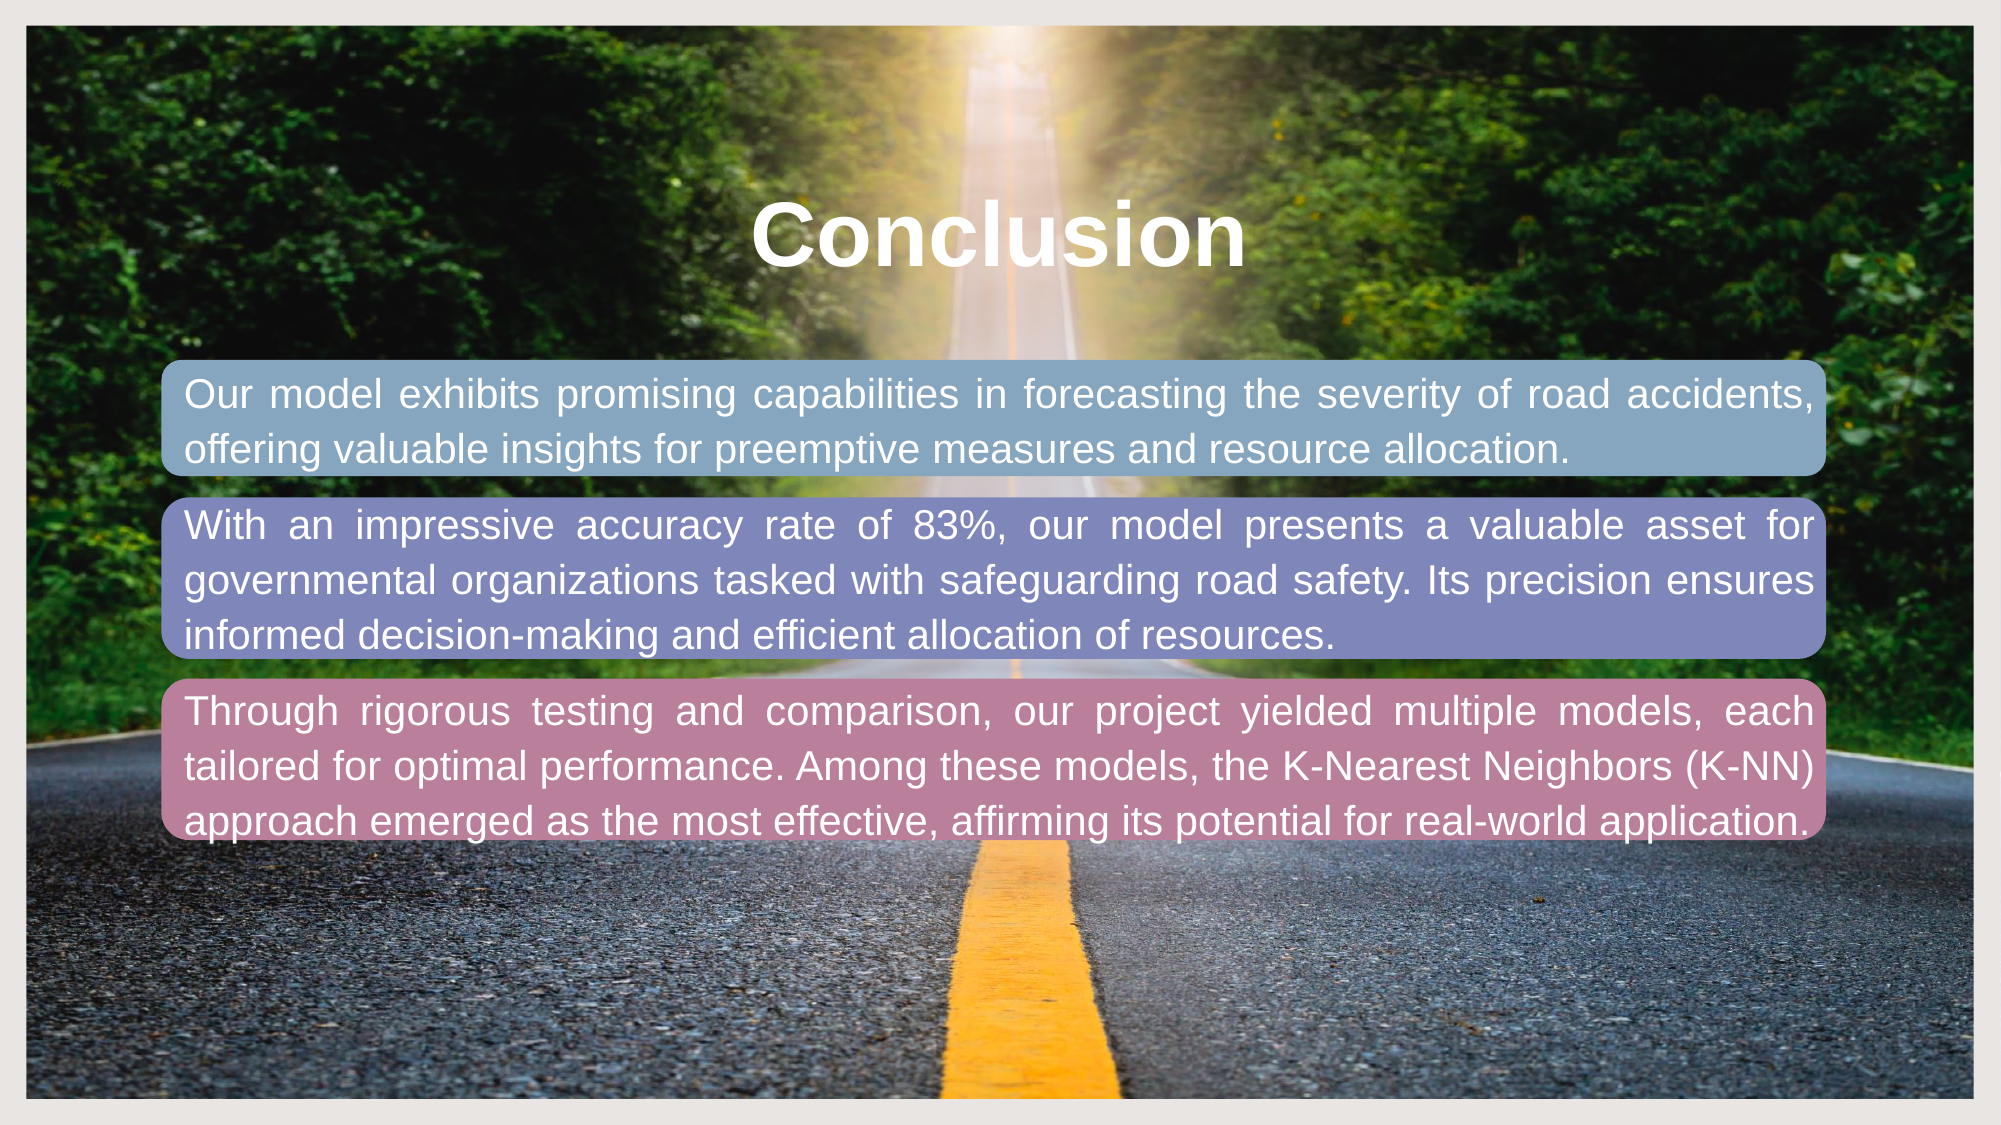

# Conclusion
Our model exhibits promising capabilities in forecasting the severity of road accidents, offering valuable insights for preemptive measures and resource allocation.
With an impressive accuracy rate of 83%, our model presents a valuable asset for governmental organizations tasked with safeguarding road safety. Its precision ensures informed decision-making and efficient allocation of resources.
Through rigorous testing and comparison, our project yielded multiple models, each tailored for optimal performance. Among these models, the K-Nearest Neighbors (K-NN) approach emerged as the most effective, affirming its potential for real-world application.